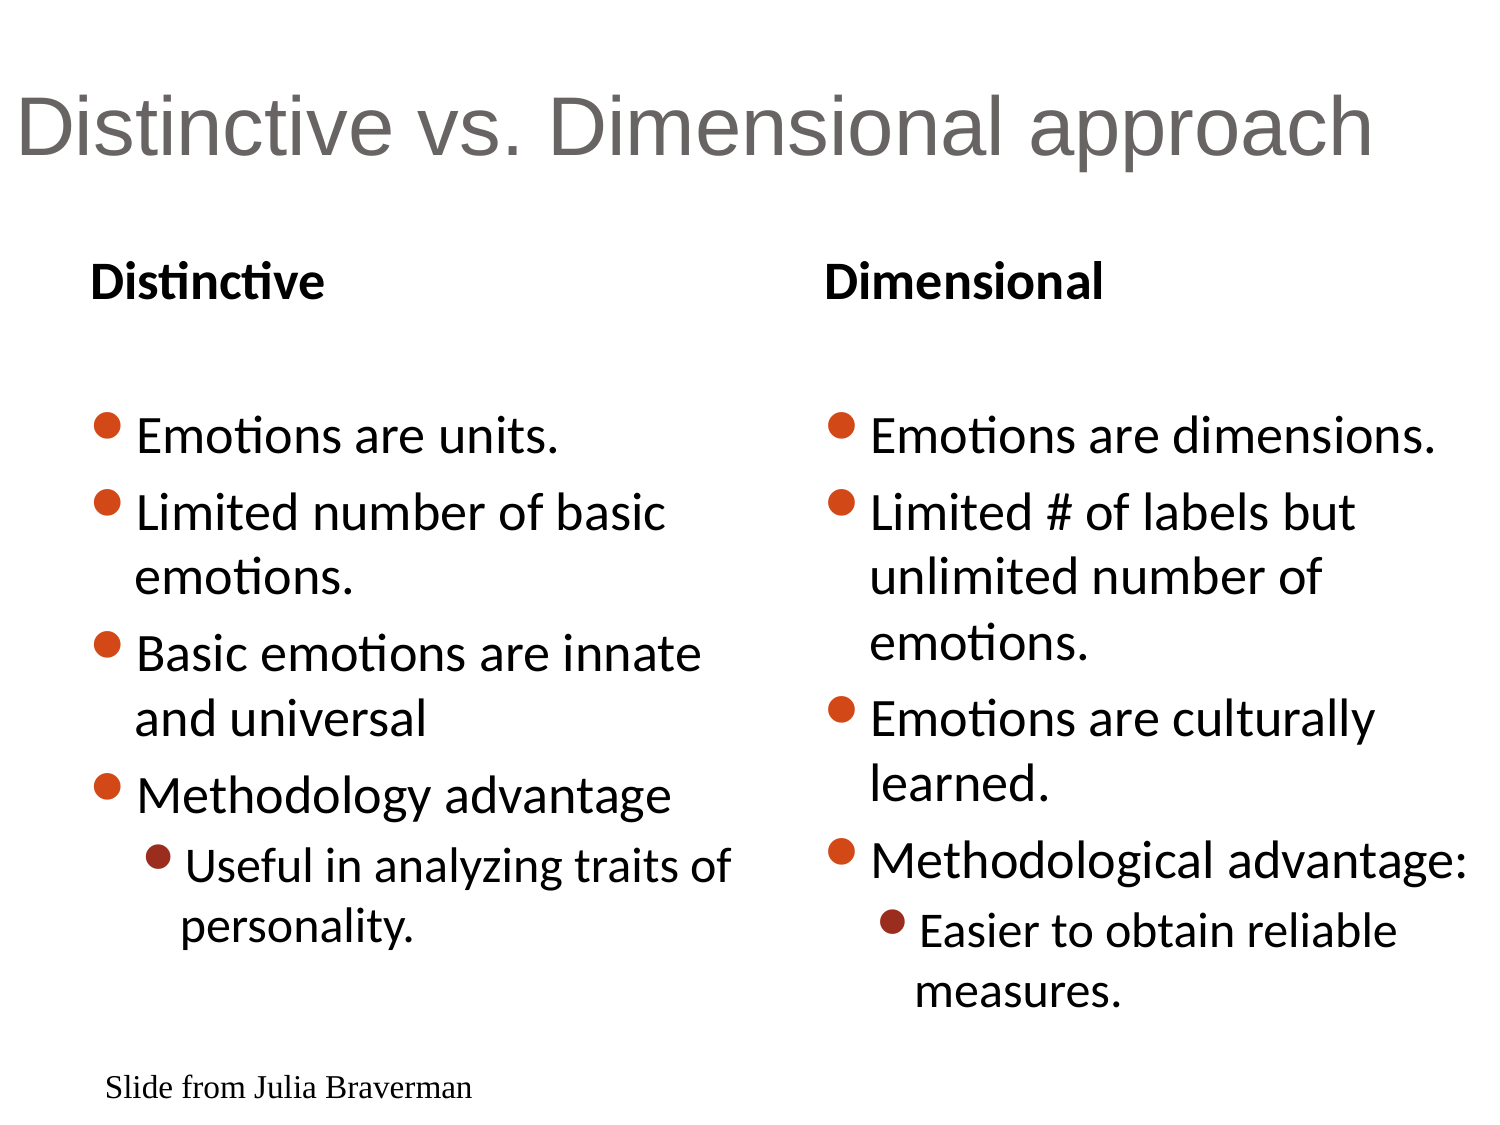

# Distinctive vs. Dimensional approach
Distinctive

Emotions are units.
Limited number of basic emotions.
Basic emotions are innate and universal
Methodology advantage
Useful in analyzing traits of personality.
Dimensional

Emotions are dimensions.
Limited # of labels but unlimited number of emotions.
Emotions are culturally learned.
Methodological advantage:
Easier to obtain reliable measures.
Slide from Julia Braverman